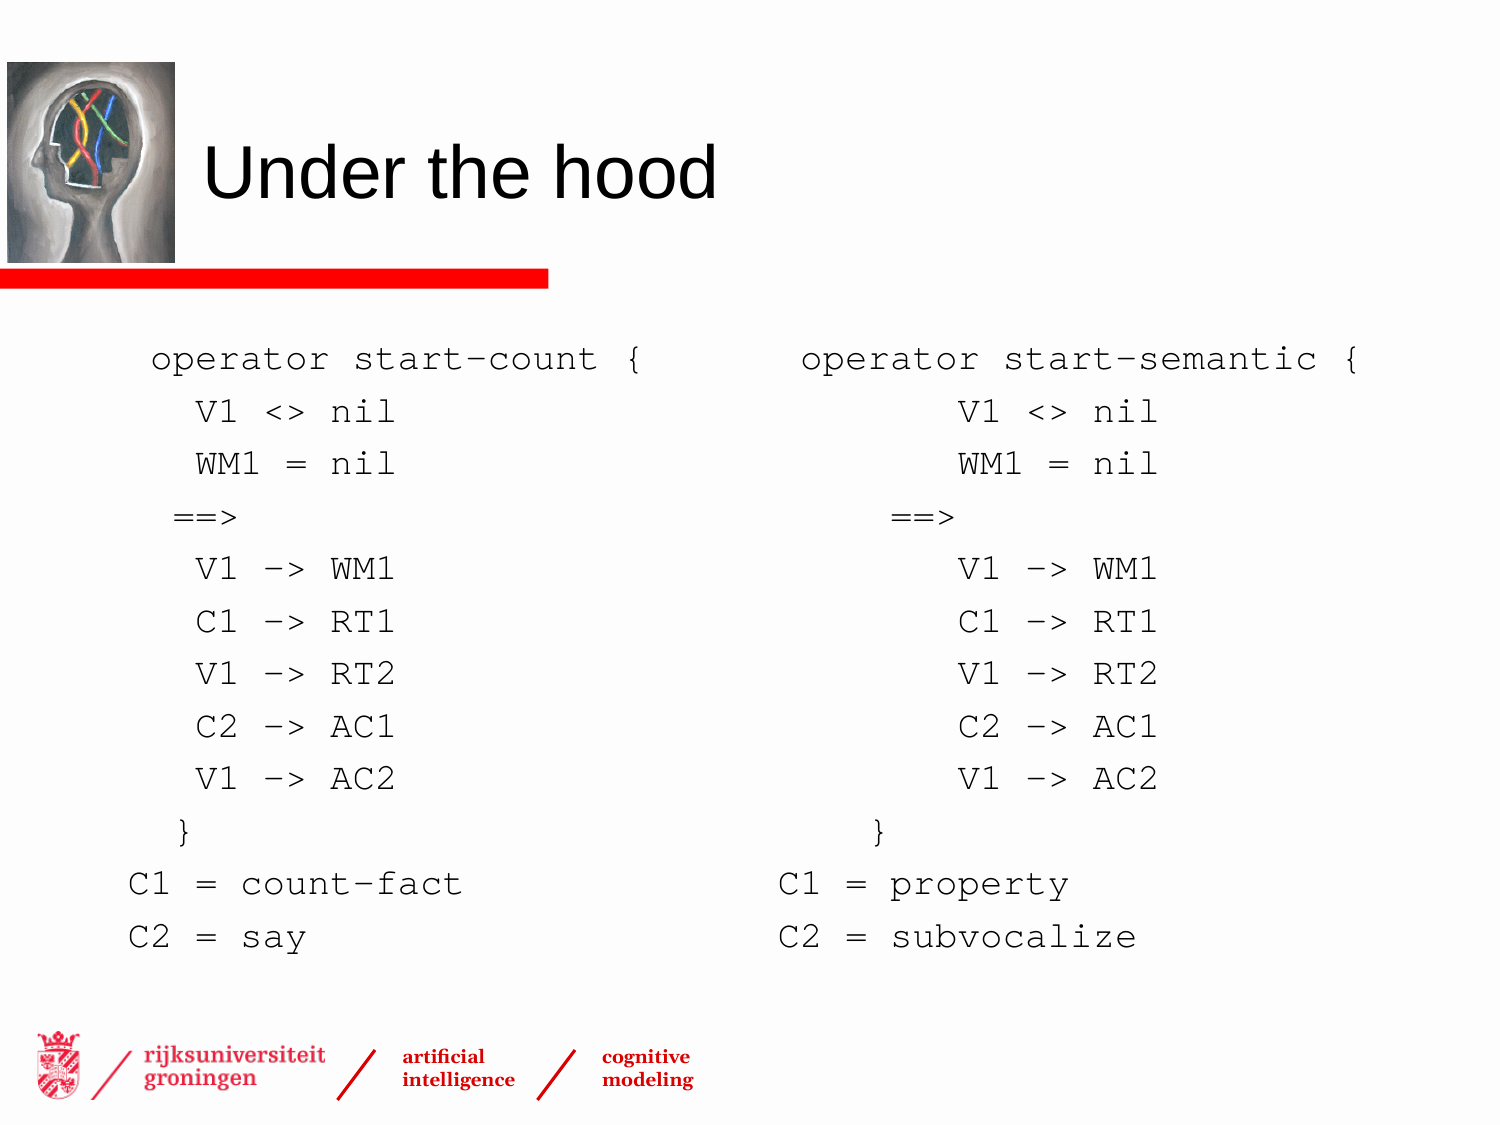

# Under the hood
 operator start-count {
   V1 <> nil
   WM1 = nil
  ==>
   V1 -> WM1
   C1 -> RT1
   V1 -> RT2
   C2 -> AC1
   V1 -> AC2
  }
C1 = count-fact
C2 = say
 operator start-semantic {
        V1 <> nil
        WM1 = nil
     ==>
        V1 -> WM1
        C1 -> RT1
        V1 -> RT2
        C2 -> AC1
        V1 -> AC2
    }
C1 = property
C2 = subvocalize